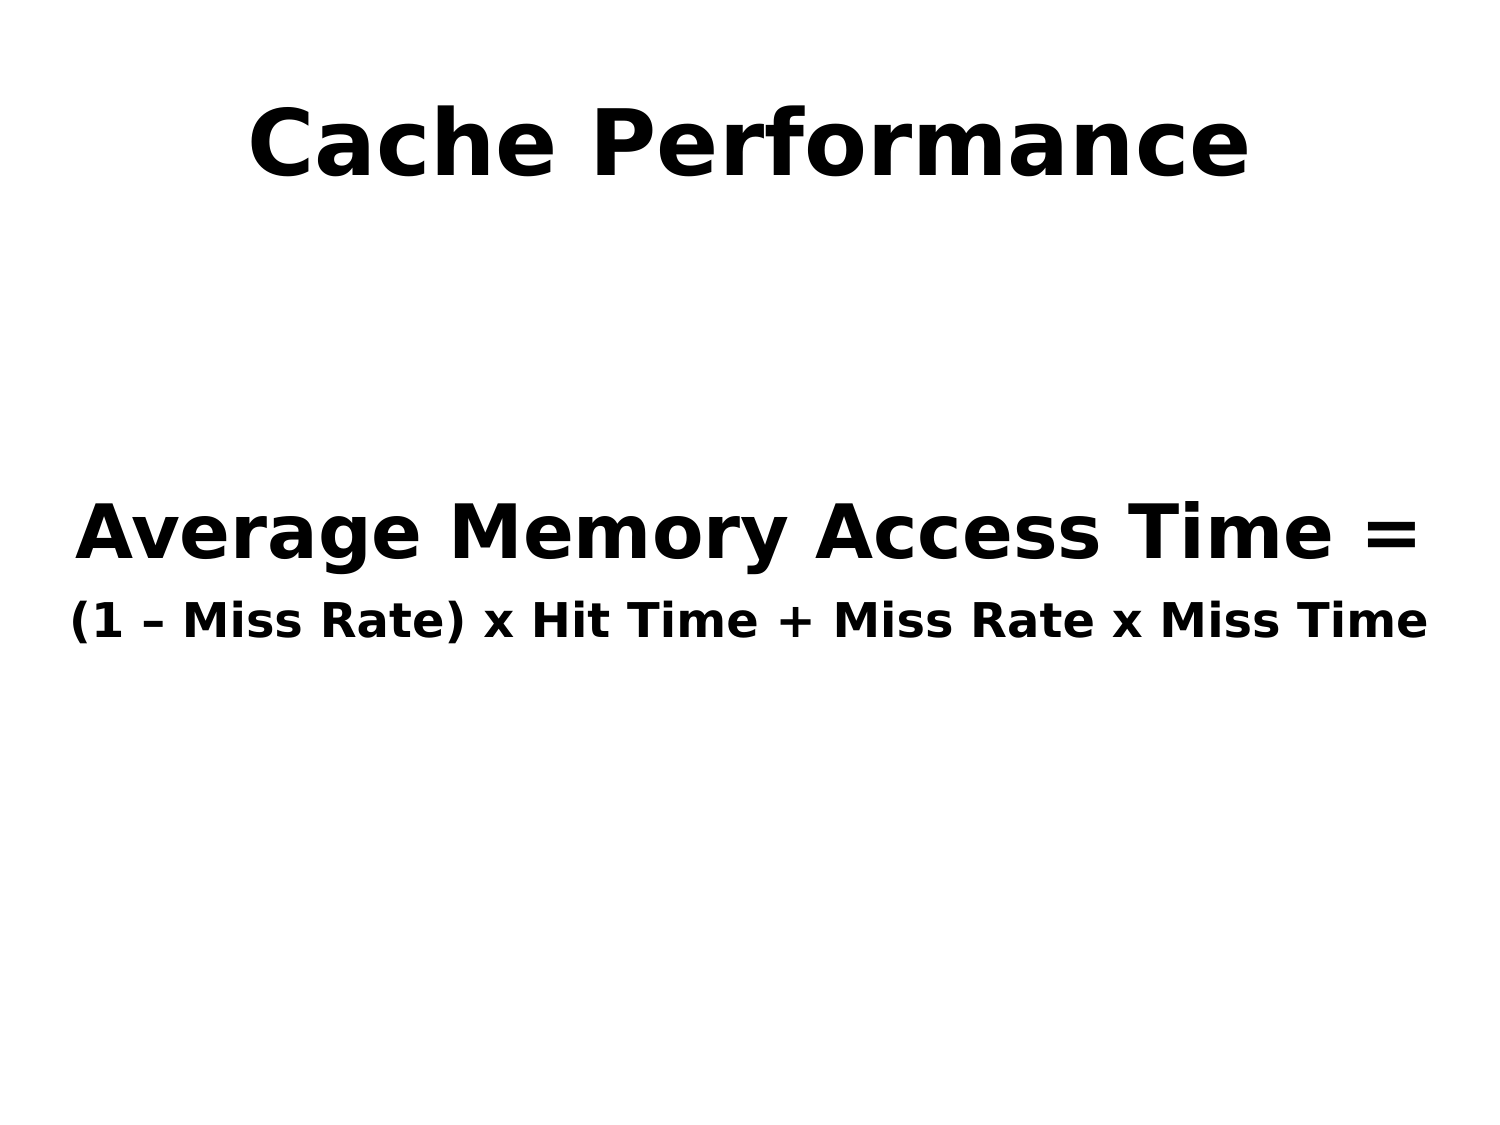

# Cache Performance
Average Memory Access Time =
Hit Time + Miss Rate x Miss Penalty
(1 – Miss Rate) x Hit Time + Miss Rate x Miss Time